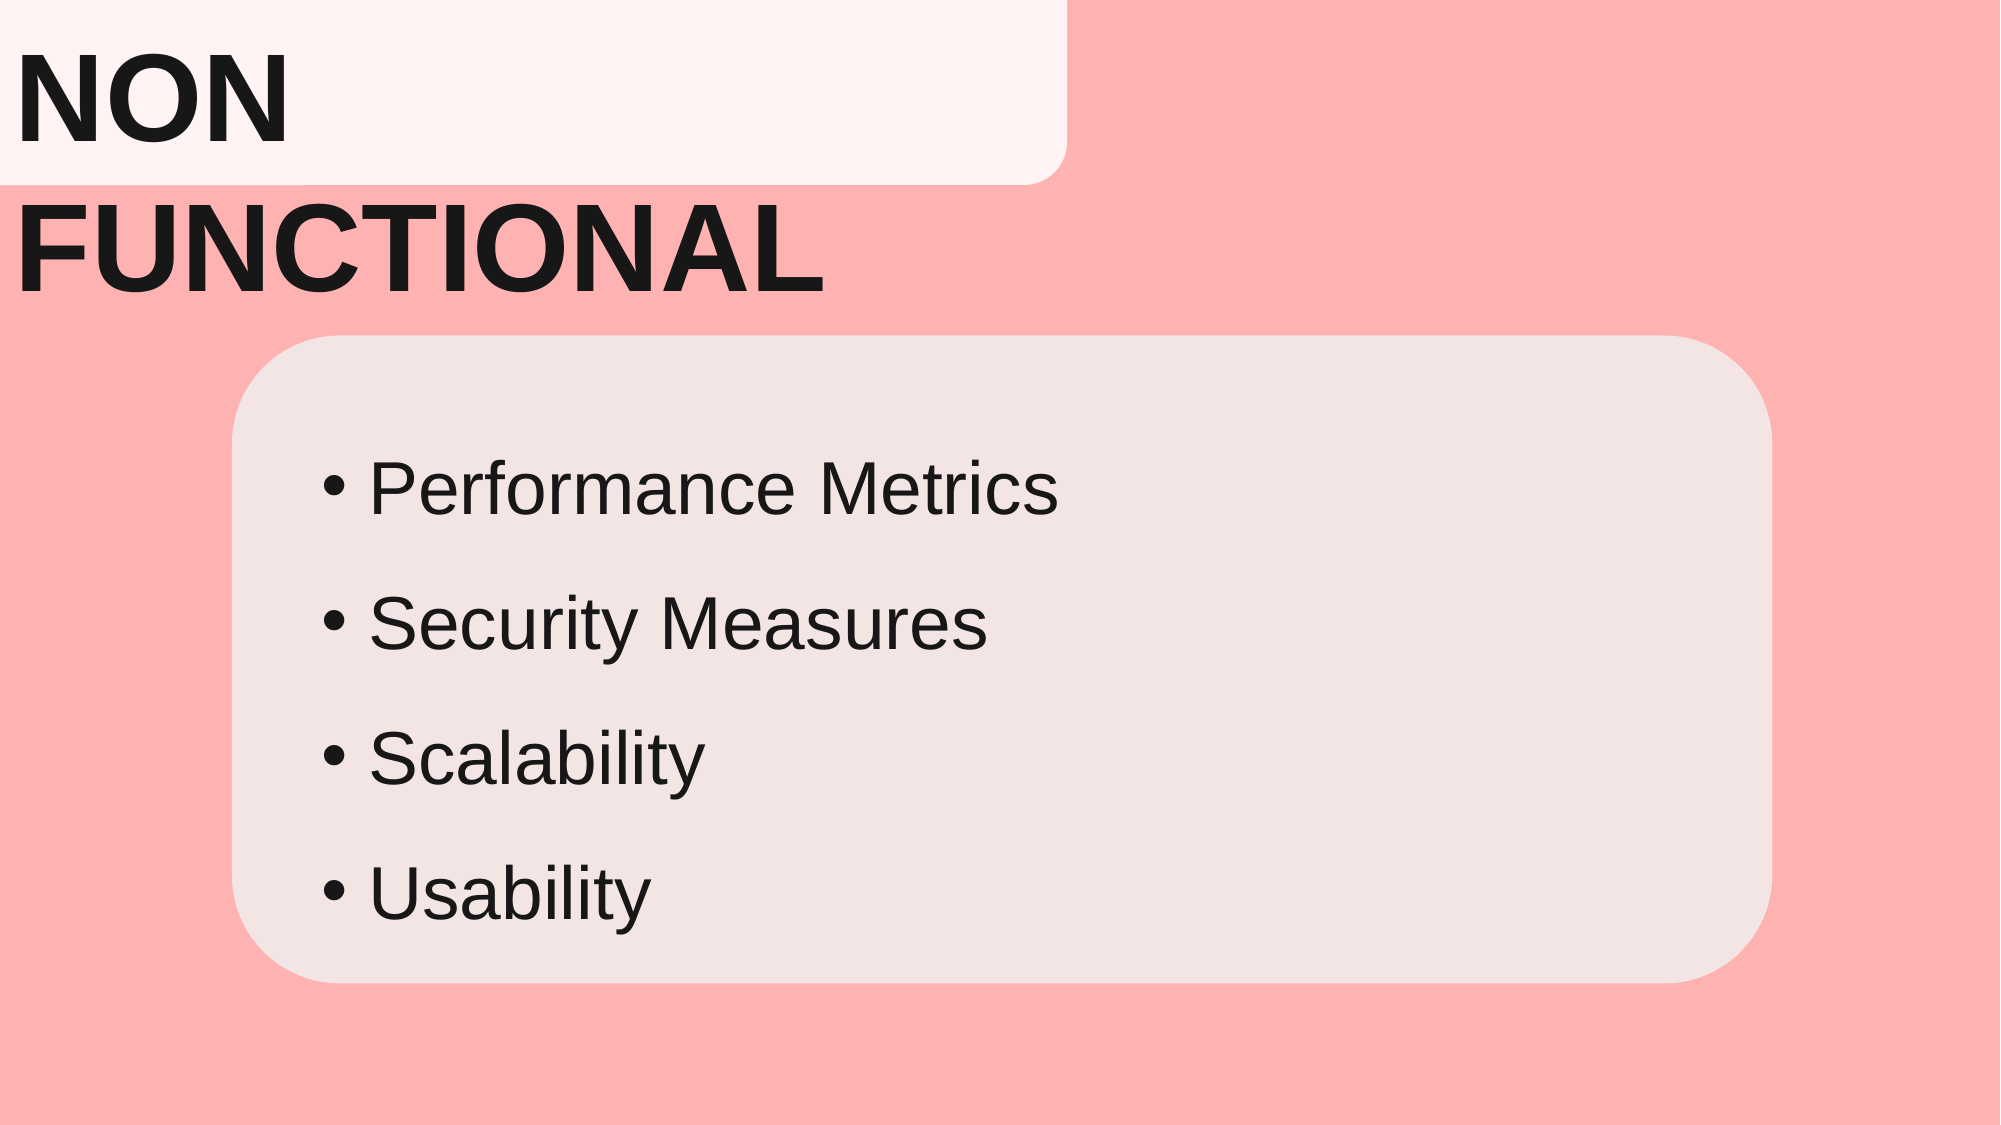

NON FUNCTIONAL

Performance Metrics
Security Measures
Scalability
Usability